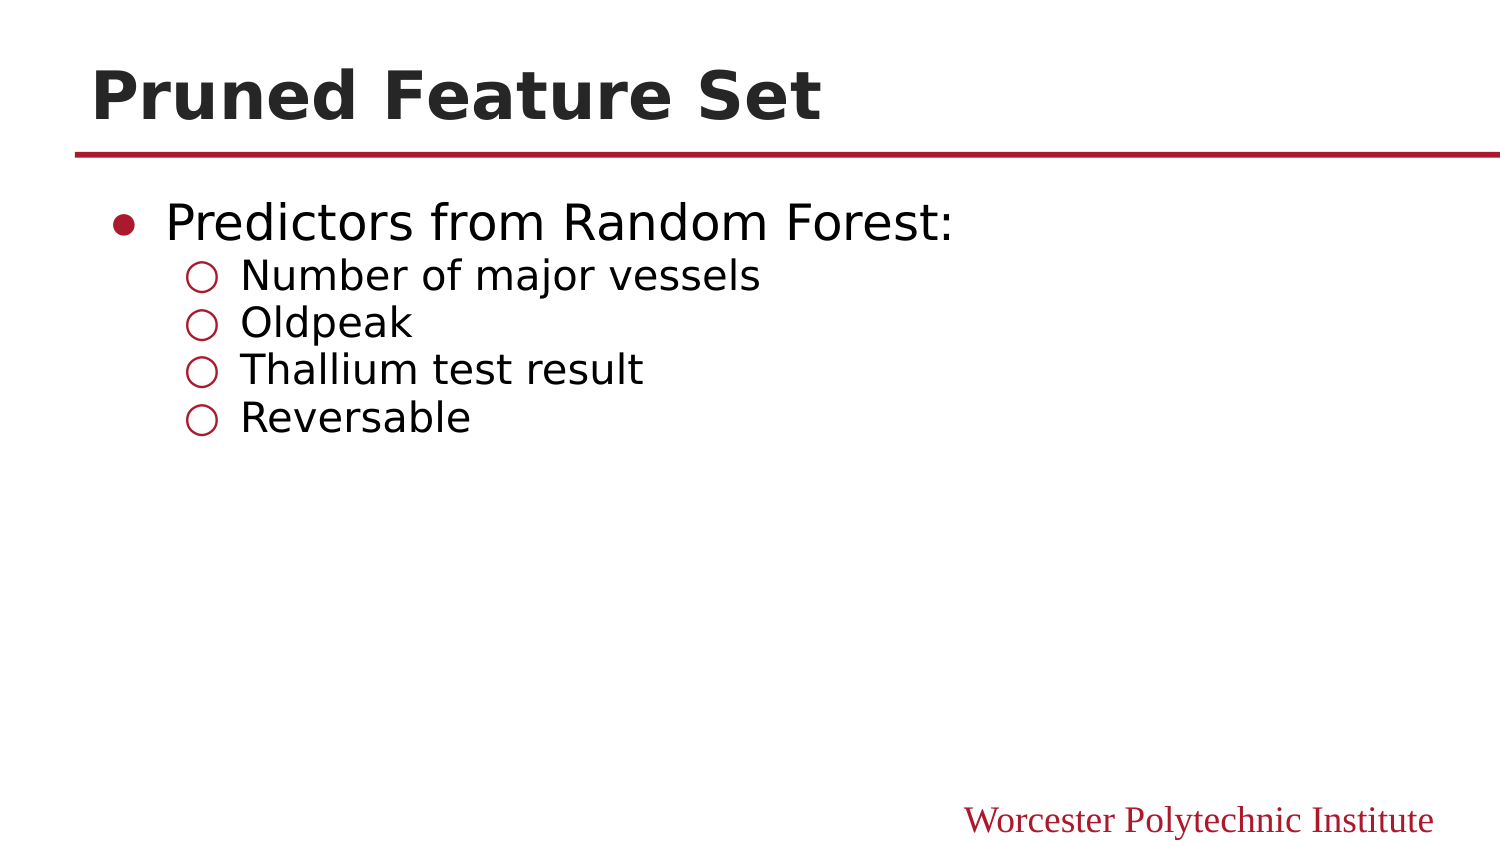

# Pruned Feature Set
Predictors from Random Forest:
Number of major vessels
Oldpeak
Thallium test result
Reversable